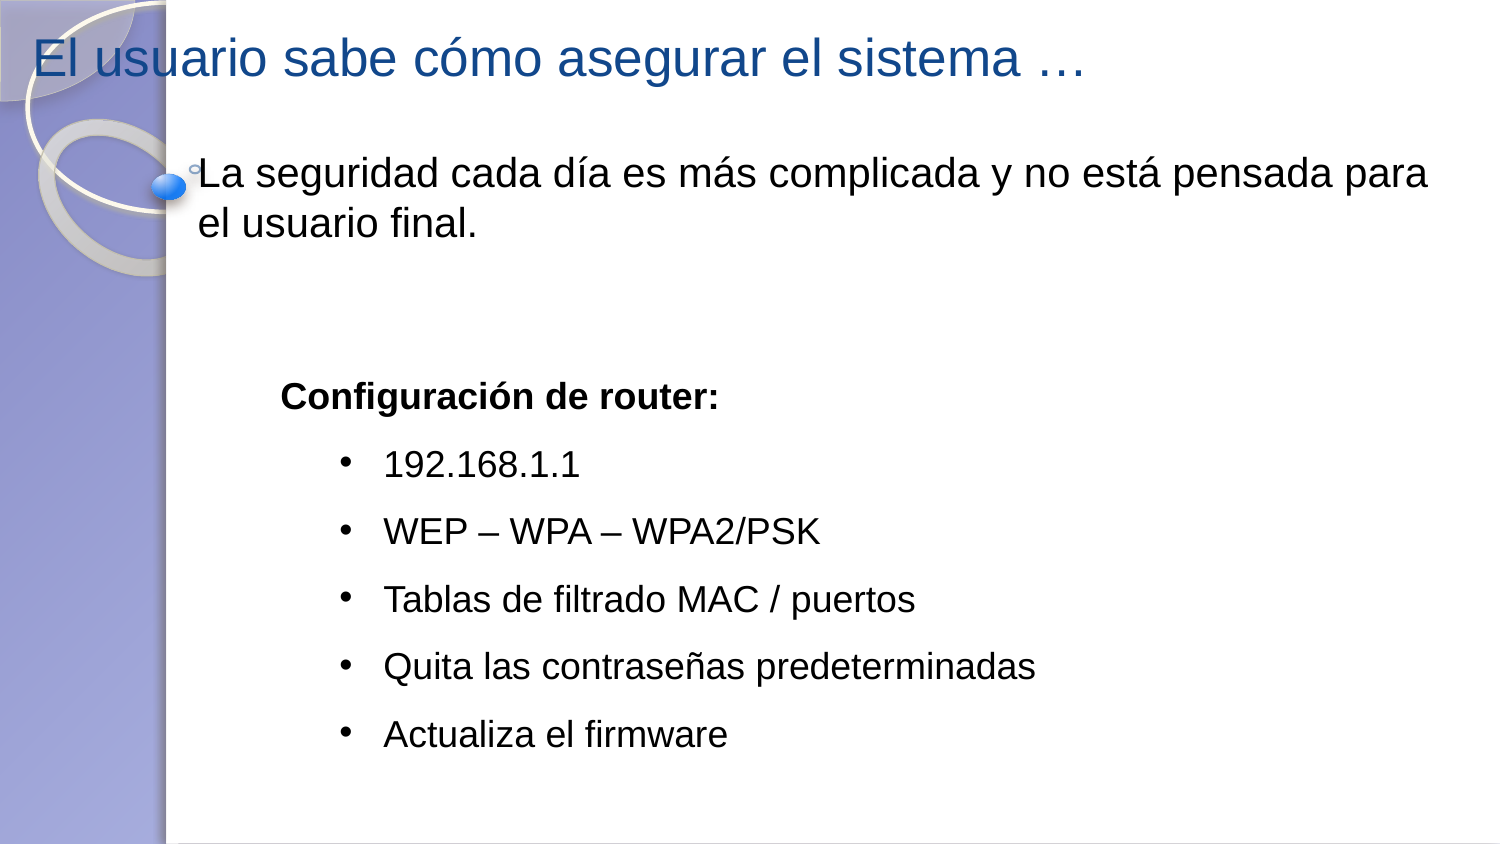

# El usuario sabe cómo asegurar el sistema …
La seguridad cada día es más complicada y no está pensada para el usuario final.
Configuración de router:
192.168.1.1
WEP – WPA – WPA2/PSK
Tablas de filtrado MAC / puertos
Quita las contraseñas predeterminadas
Actualiza el firmware